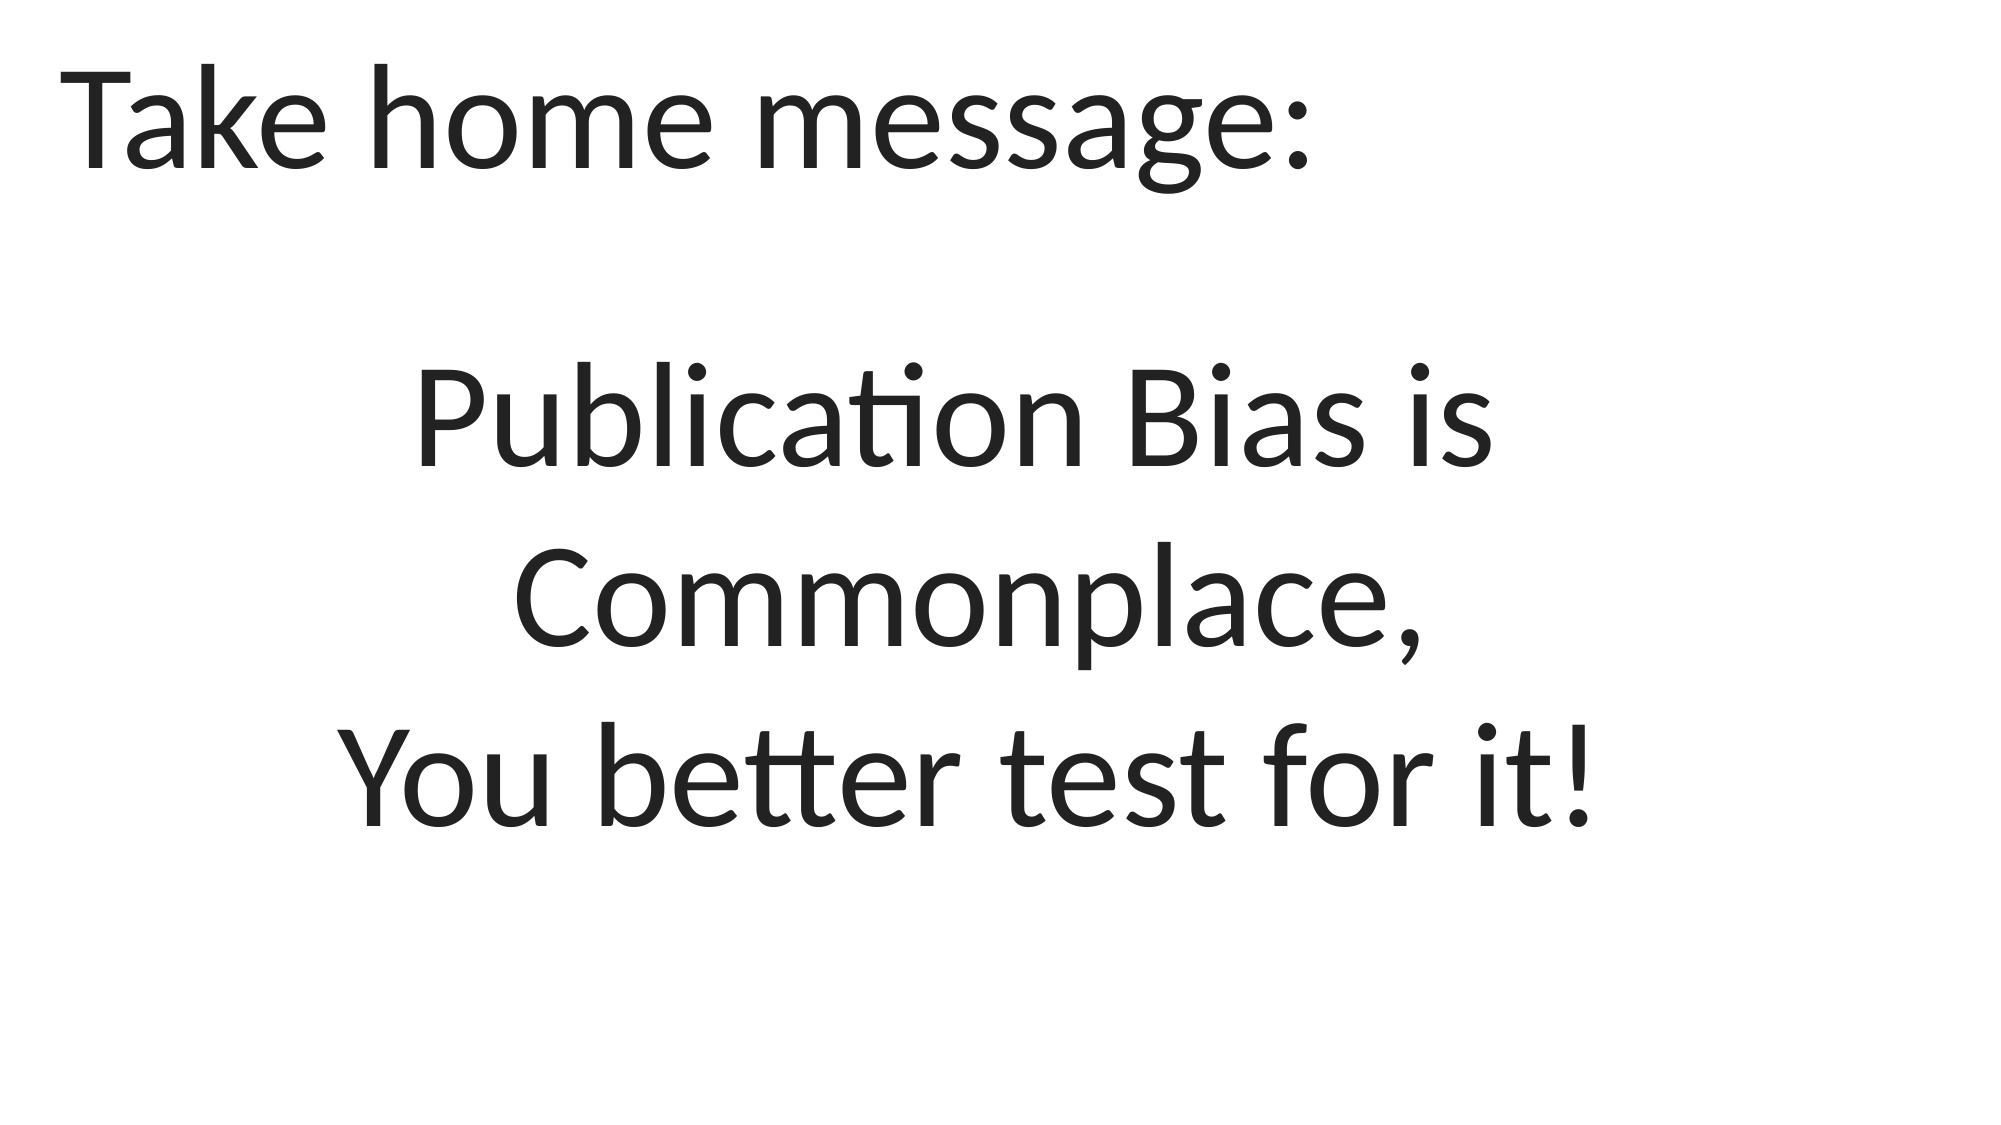

Take home message:
Publication Bias is
Commonplace,
You better test for it!